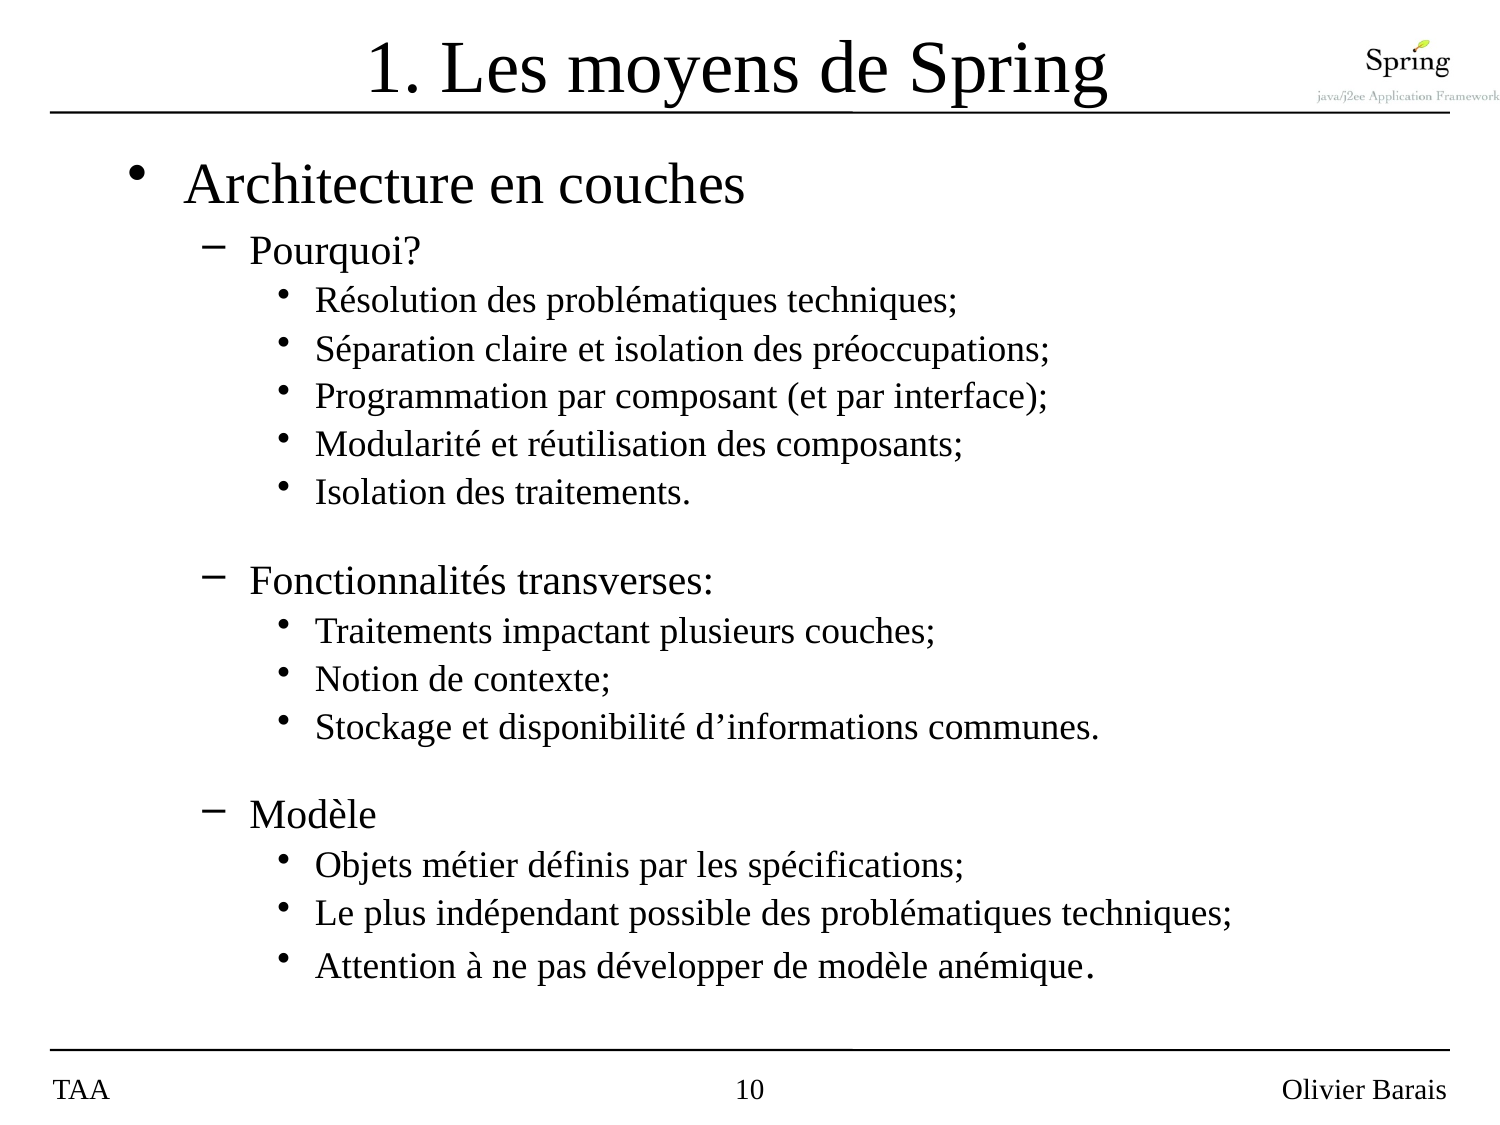

# 1. Les moyens de Spring
Architecture en couches
Pourquoi?
Résolution des problématiques techniques;
Séparation claire et isolation des préoccupations;
Programmation par composant (et par interface);
Modularité et réutilisation des composants;
Isolation des traitements.

Fonctionnalités transverses:
Traitements impactant plusieurs couches;
Notion de contexte;
Stockage et disponibilité d’informations communes.

Modèle
Objets métier définis par les spécifications;
Le plus indépendant possible des problématiques techniques;
Attention à ne pas développer de modèle anémique.
TAA
10
Olivier Barais